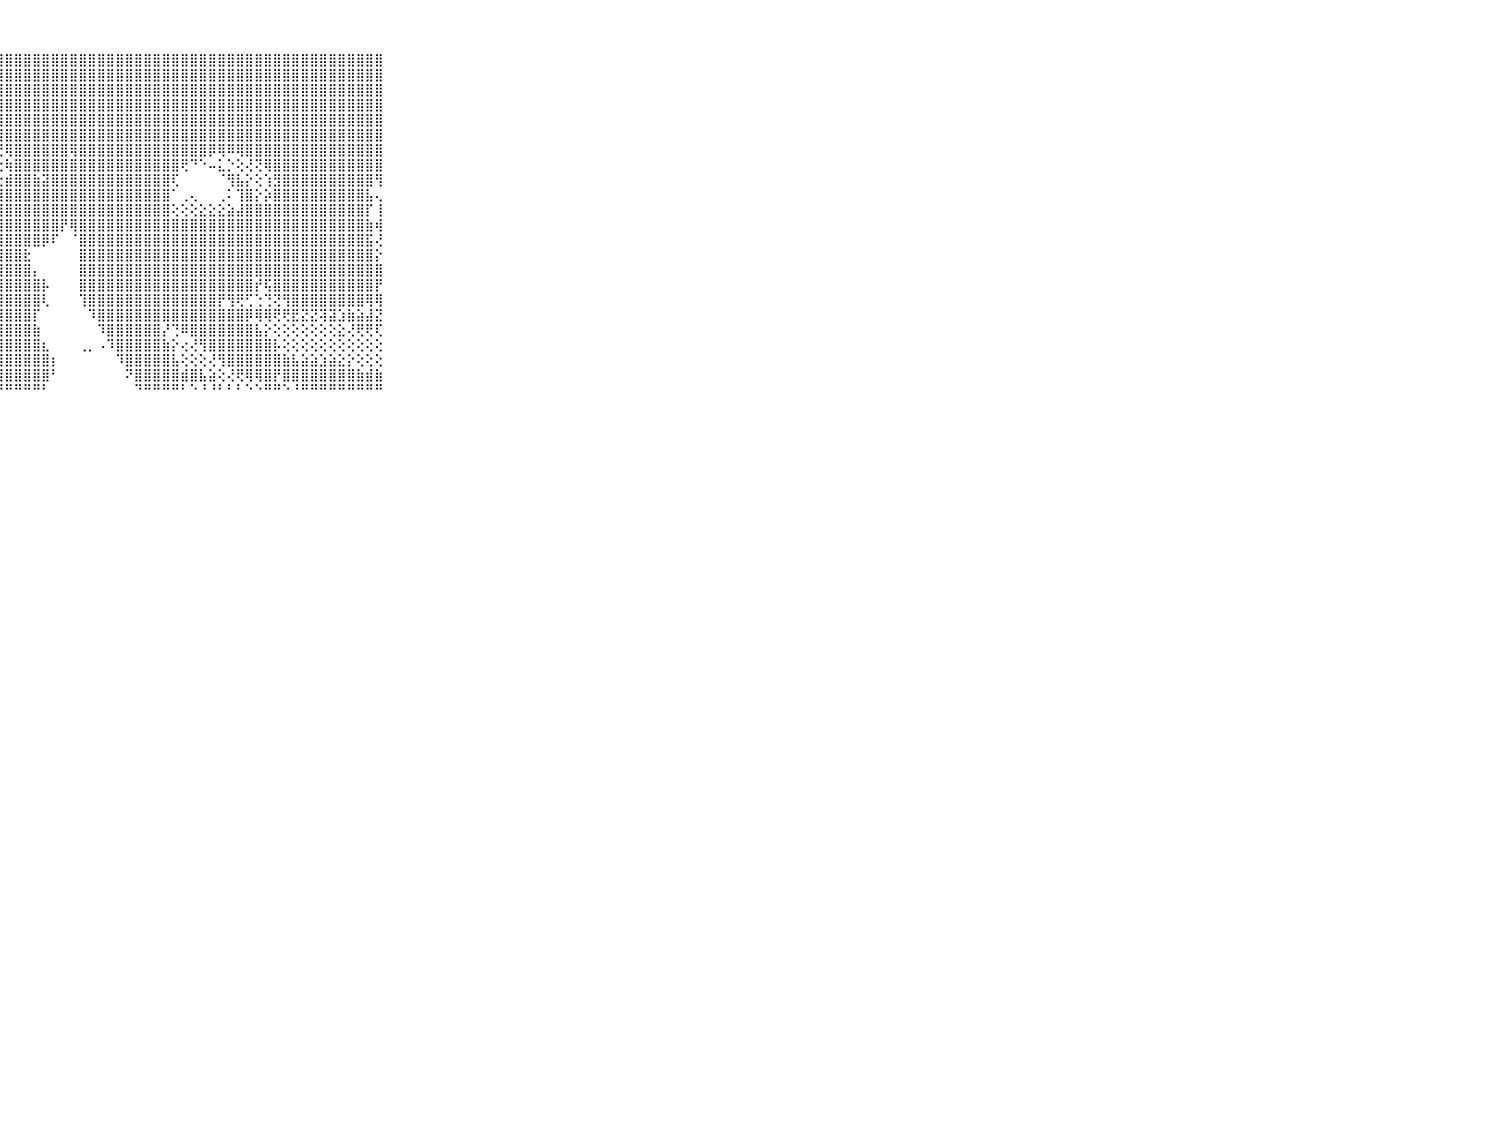

⠀⠀⠀⠀⠀⠀⠀⠀⠀⠀⠀⣽⣿⣿⣿⣿⣿⣿⣿⣿⣿⣿⣿⣿⣿⣿⣿⣿⣿⣿⣿⣿⣿⣿⣿⣿⣿⣿⣿⣿⣿⣿⣿⣿⣿⣿⣿⣿⣿⣿⣿⣿⣿⣿⣿⣿⣿⣿⣿⣿⣿⣿⣿⣿⣿⣿⣿⣿⣿⠀⠀⠀⠀⠀⠀⠀⠀⠀⠀⠀⠀
⠀⠀⠀⠀⠀⠀⠀⠀⠀⠀⠀⣿⣿⣿⣿⣿⣿⣿⣿⣿⣿⣿⣿⣿⣿⣿⣿⣿⣿⣿⣿⣿⣿⣿⣿⣿⣿⣿⣿⣿⣿⣿⣿⣿⣿⣿⣿⣿⣿⣿⣿⣿⣿⣿⣿⣿⣿⣿⣿⣿⣿⣿⣿⣿⣿⣿⣿⣿⣿⠀⠀⠀⠀⠀⠀⠀⠀⠀⠀⠀⠀
⠀⠀⠀⠀⠀⠀⠀⠀⠀⠀⠀⣿⣿⣿⣿⣿⣿⣿⣿⣿⣿⣿⣾⣿⣿⣿⣽⣿⣿⣿⣿⣿⣿⣿⣿⣿⣿⣿⣿⣿⣿⣿⣿⣿⣿⣿⣿⣿⣿⣿⣿⣿⣿⣿⣿⣿⣿⣿⣿⣿⣿⣿⣿⣿⣿⣿⣿⣿⣿⠀⠀⠀⠀⠀⠀⠀⠀⠀⠀⠀⠀
⠀⠀⠀⠀⠀⠀⠀⠀⠀⠀⠀⣿⣿⣿⣿⣿⣿⣿⣿⣿⣿⣿⣿⣿⣿⣿⣿⣿⣿⣿⣿⣿⣿⣿⣿⣿⣿⣿⣿⣿⣿⣿⣿⣿⣿⣿⣿⣿⣿⣿⣿⣿⣿⣿⣿⣿⣿⣿⣿⣿⣿⣿⣿⣿⣿⣿⣿⣿⣿⠀⠀⠀⠀⠀⠀⠀⠀⠀⠀⠀⠀
⠀⠀⠀⠀⠀⠀⠀⠀⠀⠀⠀⣿⣿⣿⣿⣿⣿⣿⣿⣿⣿⣿⣿⣿⣿⣿⣿⣿⣿⣿⣿⣿⣿⣿⣿⣿⣿⣿⣿⣿⣿⣿⣿⣿⣿⣿⣿⣿⣿⣿⣿⣿⣿⣿⣿⣿⣿⣿⣿⣿⣿⣿⣿⣿⣿⣿⣿⣿⣿⠀⠀⠀⠀⠀⠀⠀⠀⠀⠀⠀⠀
⠀⠀⠀⠀⠀⠀⠀⠀⠀⠀⠀⣿⣿⣿⣿⣿⣿⣿⣿⣿⣿⣿⡿⢿⢿⣿⣿⣿⣿⣿⣿⣿⣿⣿⣿⣿⣿⣿⣿⣿⣿⣿⣿⣿⣿⣿⣿⣿⣿⣿⣿⣿⣿⣿⣿⣿⣿⣿⣿⣿⣿⣿⣿⣿⣿⣿⣿⣿⣿⠀⠀⠀⠀⠀⠀⠀⠀⠀⠀⠀⠀
⠀⠀⠀⠀⠀⠀⠀⠀⠀⠀⠀⣿⣿⣯⣿⣿⣿⣿⢿⢏⢕⢕⢕⢵⢕⣕⢝⢝⢿⣿⣿⣿⣿⣿⣿⢿⣿⣿⣿⣿⣿⣿⣿⣿⣿⣿⣿⣿⣿⣿⡿⢿⠿⢿⣿⣿⣿⣿⣿⣿⣿⣿⣿⣿⣿⣿⣿⣿⣿⠀⠀⠀⠀⠀⠀⠀⠀⠀⠀⠀⠀
⠀⠀⠀⠀⠀⠀⠀⠀⠀⠀⠀⣿⣿⣿⣿⣿⡟⢕⢕⢖⢖⢖⢖⢖⢶⢕⢝⣗⢷⣿⣿⣿⣿⣿⣿⣿⣿⣿⣿⣿⣿⣿⣿⣿⣿⣿⣿⢟⠙⠑⠤⣅⡑⢕⢜⢝⢿⣿⣿⣿⣿⣿⣿⣿⣿⣿⣿⣿⣿⠀⠀⠀⠀⠀⠀⠀⠀⠀⠀⠀⠀
⠀⠀⠀⠀⠀⠀⠀⠀⠀⠀⠀⣿⣿⣿⣿⢏⢕⢕⢕⢕⢕⢕⢕⢕⢕⢕⠎⢕⣾⣿⣿⣷⣽⣿⣿⣿⣿⣿⣿⣿⣿⣿⣿⣿⣿⣿⢏⠀⠀⠀⠀⠈⢻⣧⡕⢕⢱⣻⣿⣿⣿⣿⣿⣿⣿⣿⣿⣿⢻⠀⠀⠀⠀⠀⠀⠀⠀⠀⠀⠀⠀
⠀⠀⠀⠀⠀⠀⠀⠀⠀⠀⠀⣿⣿⣿⣿⣿⣷⣷⣷⣷⣵⣧⣵⣵⣵⣼⢵⣿⣿⣿⣿⣿⣿⣿⣿⣿⣿⣿⣿⣿⣿⣿⣿⣿⣿⣿⠁⢀⢄⠀⠀⢀⠅⢹⣿⡕⡵⣿⣿⣿⣿⣿⣿⣿⣿⣿⣿⣧⢄⠀⠀⠀⠀⠀⠀⠀⠀⠀⠀⠀⠀
⠀⠀⠀⠀⠀⠀⠀⠀⠀⠀⠀⣿⣿⣿⣿⣿⣿⣿⣿⣿⣿⣿⣿⣿⣿⣿⣿⣿⣿⣿⣿⣿⣿⣿⣿⣿⣿⣿⣿⣿⣿⣿⣿⣿⣿⣿⢕⢕⢕⣕⣕⣕⣵⣼⣿⣿⣿⣿⣿⣿⣿⣿⣿⣿⣿⣿⣿⡏⢸⠀⠀⠀⠀⠀⠀⠀⠀⠀⠀⠀⠀
⠀⠀⠀⠀⠀⠀⠀⠀⠀⠀⠀⣿⣿⣿⣿⣿⣿⣿⣿⣿⣿⣿⣿⣿⣿⣿⣿⣿⣿⣿⣿⣿⣿⣿⡟⢿⣿⣿⣿⣿⣿⣿⣿⣿⣿⣿⣿⣿⣿⣿⣿⣿⣿⣿⣿⣿⣿⣿⣿⣿⣿⣿⣿⣿⣿⣿⣿⣷⢾⠀⠀⠀⠀⠀⠀⠀⠀⠀⠀⠀⠀
⠀⠀⠀⠀⠀⠀⠀⠀⠀⠀⠀⣿⣿⣿⣿⣿⣿⣿⣿⣿⣿⣿⣿⣿⣿⣿⣿⣿⣿⣿⣿⣿⡿⠏⠀⠈⣿⣿⣿⣿⣿⣿⣿⣿⣿⣿⣿⣿⣿⣿⣿⣿⣿⣿⣿⣿⣿⣿⣿⣿⣿⣿⣿⣿⣿⣿⣿⣯⢜⠀⠀⠀⠀⠀⠀⠀⠀⠀⠀⠀⠀
⠀⠀⠀⠀⠀⠀⠀⠀⠀⠀⠀⣹⣿⣿⣿⣿⣿⣿⣿⣿⣿⣿⣿⣿⣿⣿⣿⣿⣿⣿⣗⠀⠀⠀⠀⠀⣿⣿⣿⣿⣿⣿⣿⣿⣿⣿⣿⣿⣿⣿⣿⣿⣿⣿⣿⣿⣿⣿⣿⣿⣿⣿⣿⣿⣿⣿⣿⣿⡕⠀⠀⠀⠀⠀⠀⠀⠀⠀⠀⠀⠀
⠀⠀⠀⠀⠀⠀⠀⠀⠀⠀⠀⢿⢿⣿⣿⣿⣿⣿⣿⣿⣿⣿⣿⣿⣿⣿⣿⣿⣿⣿⣿⡄⠀⠀⠀⠀⣿⣿⣿⣿⣿⣿⣿⣿⣿⣿⣿⣿⣿⣿⣿⣿⣿⣿⣿⣿⣿⣿⣿⣿⣿⣿⣿⣿⣿⣿⣿⣿⣿⠀⠀⠀⠀⠀⠀⠀⠀⠀⠀⠀⠀
⠀⠀⠀⠀⠀⠀⠀⠀⠀⠀⠀⢜⣹⣿⣿⣿⣿⣿⣿⣿⣿⣿⣿⣿⣿⣿⣿⣿⣿⣿⣿⣿⡧⠀⠀⠀⣿⣿⣿⣿⣿⣿⣿⣿⣿⣿⣿⣿⣿⣿⣿⣿⣿⣿⣿⡞⢯⣿⣿⣿⣿⣿⣿⣿⣿⣿⣿⣿⡟⠀⠀⠀⠀⠀⠀⠀⠀⠀⠀⠀⠀
⠀⠀⠀⠀⠀⠀⠀⠀⠀⠀⠀⣼⣿⣿⣿⣿⣿⣿⣿⣿⣿⣿⣿⣿⣿⣿⣿⣿⣿⣿⣿⣿⢇⠀⠀⠀⢹⣿⣿⣿⣿⣿⣿⣿⣿⣿⣿⣿⣿⣿⣿⡟⢻⢟⢋⢑⢙⢝⢻⣿⣿⣿⣿⣿⣿⣿⣿⢿⢿⠀⠀⠀⠀⠀⠀⠀⠀⠀⠀⠀⠀
⠀⠀⠀⠀⠀⠀⠀⠀⠀⠀⠀⣿⣯⣿⣿⣿⣿⣿⣿⣿⣿⣿⣿⣿⣿⣿⣿⣿⣿⣿⣿⡏⠀⠀⠀⠀⠀⠹⣿⣿⣿⣿⣿⣿⣿⣿⣿⣿⣿⣿⣿⣿⣿⣿⡿⢿⢿⢟⢟⣟⣝⣝⢽⣽⣱⣷⣵⣼⣝⠀⠀⠀⠀⠀⠀⠀⠀⠀⠀⠀⠀
⠀⠀⠀⠀⠀⠀⠀⠀⠀⠀⠀⣿⣿⣿⣿⢷⢷⢷⢧⣵⣵⣵⢵⢵⢵⣽⣿⣿⣿⣿⣿⣷⠀⠀⠀⠀⠀⠀⠹⣿⣿⣿⣿⣿⣿⡜⢙⠿⣿⣿⣿⣿⣿⣿⣿⣧⡕⢕⢕⢕⢕⢕⢕⢕⣕⢜⢟⢟⢏⠀⠀⠀⠀⠀⠀⠀⠀⠀⠀⠀⠀
⠀⠀⠀⠀⠀⠀⠀⠀⠀⠀⠀⣿⣿⣿⣿⣷⣿⣼⣿⢿⢿⠿⠾⠟⢟⣿⣿⣿⣿⣿⣿⣿⣆⠀⠀⠀⢀⡀⠠⠹⣿⣿⣿⣿⣿⣷⡕⢔⢜⢻⣿⣿⣿⣿⣿⣿⣿⡧⢕⢕⢕⢕⢕⢕⢕⢕⢕⢕⢕⠀⠀⠀⠀⠀⠀⠀⠀⠀⠀⠀⠀
⠀⠀⠀⠀⠀⠀⠀⠀⠀⠀⠀⠈⠉⠈⢁⢅⢄⢄⢄⢔⢔⢔⢕⢕⢕⢻⣿⣿⣿⣿⣿⣿⣿⡆⠀⠀⠀⠀⠀⠀⠹⣿⣿⣿⣿⣿⣧⢕⢕⢕⢜⢻⣿⣿⣿⣿⣿⣿⣷⣧⣵⣵⣱⣵⣕⡕⢕⢕⢕⠀⠀⠀⠀⠀⠀⠀⠀⠀⠀⠀⠀
⠀⠀⠀⠀⠀⠀⠀⠀⠀⠀⠀⠀⠀⢀⢔⢕⢕⢕⢕⢕⢕⢕⢕⢕⢕⢸⣿⣿⣿⣿⣿⣿⣿⠃⠀⠀⠀⠀⠀⠀⠀⠝⣿⣿⣿⣿⣿⣾⣿⣧⣵⢕⢜⢟⢿⢿⣿⡟⣿⣿⣿⣿⣿⣿⣿⣿⣷⣾⣷⠀⠀⠀⠀⠀⠀⠀⠀⠀⠀⠀⠀
⠀⠀⠀⠀⠀⠀⠀⠀⠀⠀⠀⠀⠀⠑⠑⠑⠑⠑⠑⠑⠑⠑⠑⠑⠑⠘⠛⠛⠛⠛⠛⠛⠃⠀⠀⠀⠀⠀⠀⠀⠀⠀⠙⠛⠛⠛⠛⠃⠑⠘⠘⠃⠃⠃⠑⠑⠛⠛⠑⠘⠛⠛⠛⠛⠛⠛⠛⠛⠛⠀⠀⠀⠀⠀⠀⠀⠀⠀⠀⠀⠀